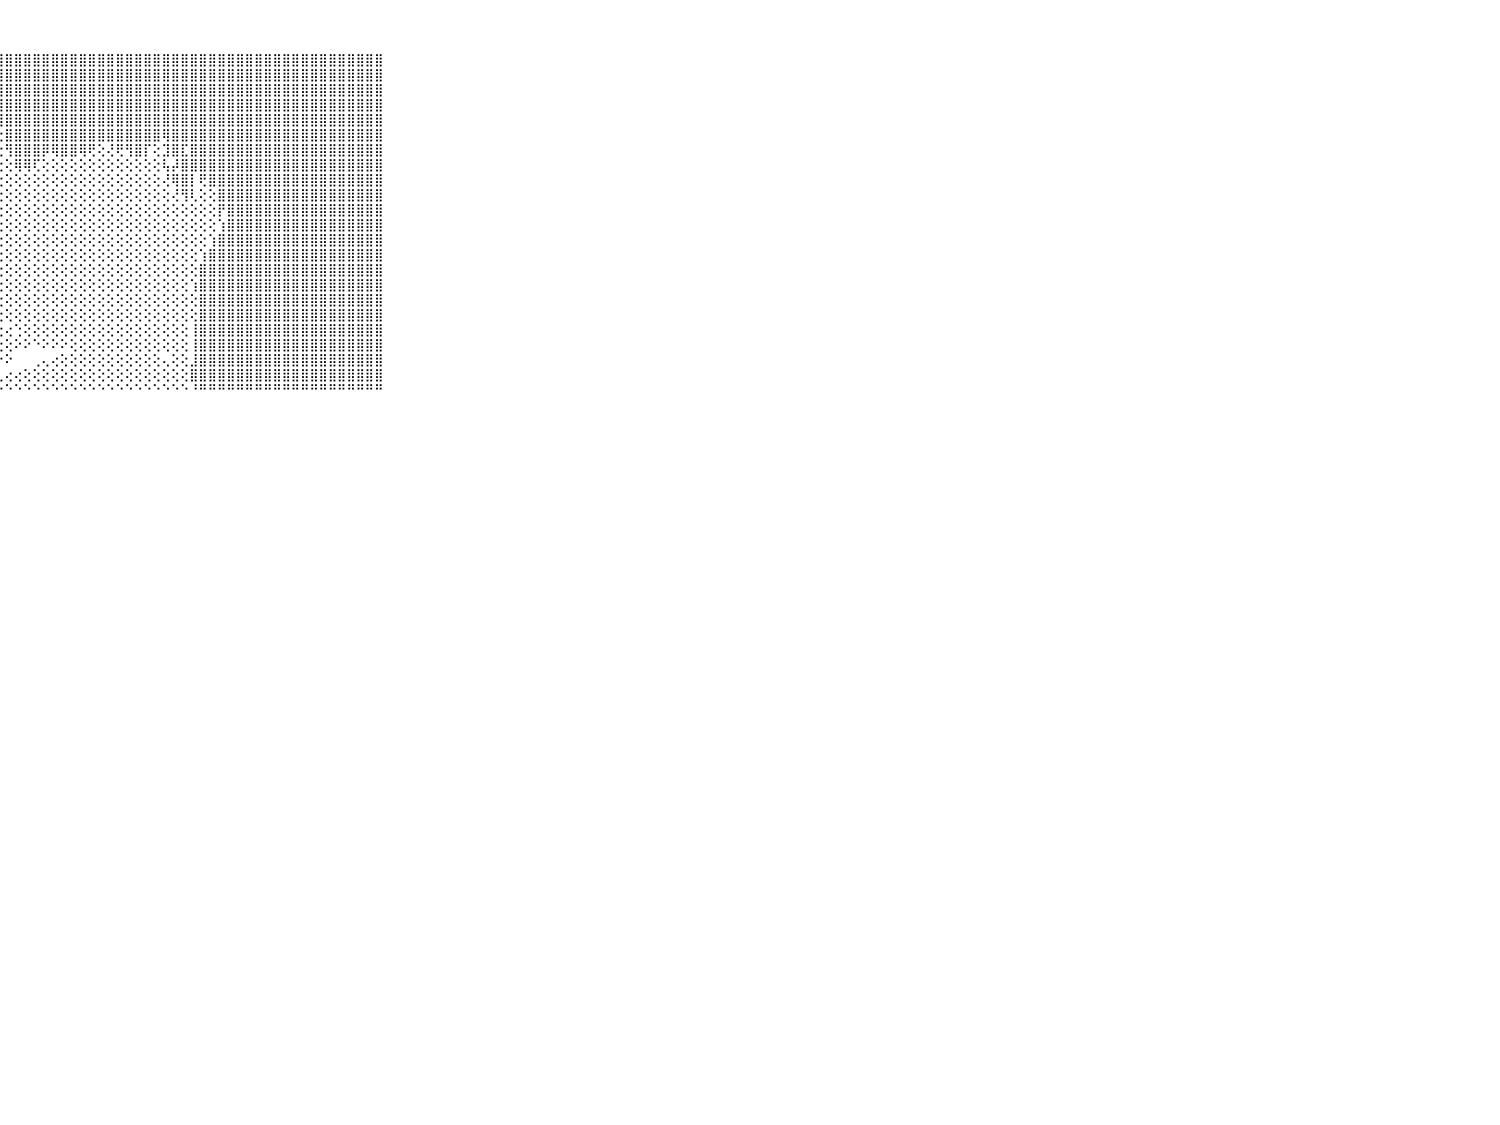

⠀⠀⠀⠀⠀⠀⠀⠀⠀⠀⠀⣿⣿⣿⣿⣿⣿⣿⣿⣿⣿⣿⣿⣿⣿⣿⣿⣿⣿⣿⣿⣿⣿⣿⣿⣿⣿⣿⣿⣿⣿⣿⣿⣿⣿⣿⣿⣿⣿⣿⣿⣿⣿⣿⣿⣿⣿⣿⣿⣿⣿⣿⣿⣿⣿⣿⣿⣿⣿⠀⠀⠀⠀⠀⠀⠀⠀⠀⠀⠀⠀
⠀⠀⠀⠀⠀⠀⠀⠀⠀⠀⠀⣿⣿⣿⣿⣿⣿⣿⣿⣿⣿⣿⣿⣿⣿⣿⣿⣿⣿⣿⣿⣿⣿⣿⣿⣿⣿⣿⣿⣿⣿⣿⣿⣿⣿⣿⣿⣿⣿⣿⣿⣿⣿⣿⣿⣿⣿⣿⣿⣿⣿⣿⣿⣿⣿⣿⣿⣿⣿⠀⠀⠀⠀⠀⠀⠀⠀⠀⠀⠀⠀
⠀⠀⠀⠀⠀⠀⠀⠀⠀⠀⠀⡿⢟⢏⢟⢻⢿⣿⣿⣿⣿⣿⣿⣿⣿⣿⣿⣿⣿⣿⣿⣿⣿⣿⣿⣿⣿⣿⣿⣿⣿⣿⣿⣿⣿⣿⣿⣿⣿⣿⣿⣿⣿⣿⣿⣿⣿⣿⣿⣿⣿⣿⣿⣿⣿⣿⣿⣿⣿⠀⠀⠀⠀⠀⠀⠀⠀⠀⠀⠀⠀
⠀⠀⠀⠀⠀⠀⠀⠀⠀⠀⠀⢕⢕⢕⢕⢕⢻⣿⣿⣿⣿⣿⣿⣿⣿⣿⣿⣿⣿⣿⣿⣿⣿⣿⣿⣿⣿⣿⣿⣿⣿⣿⣿⣿⣿⣿⣿⣿⣿⣿⣿⣿⣿⣿⣿⣿⣿⣿⣿⣿⣿⣿⣿⣿⣿⣿⣿⣿⣿⠀⠀⠀⠀⠀⠀⠀⠀⠀⠀⠀⠀
⠀⠀⠀⠀⠀⠀⠀⠀⠀⠀⠀⢕⢕⢕⢕⢕⢜⢟⢿⢿⣿⡿⣿⢿⢟⢏⢝⢹⣿⣿⣿⣿⣿⣿⣿⣿⣿⣿⣿⣿⣿⣿⣿⣿⣿⣿⣿⣿⣿⣿⣿⣿⣿⣿⣿⣿⣿⣿⣿⣿⣿⣿⣿⣿⣿⣿⣿⣿⣿⠀⠀⠀⠀⠀⠀⠀⠀⠀⠀⠀⠀
⠀⠀⠀⠀⠀⠀⠀⠀⠀⠀⠀⡕⢕⢕⢕⢕⢕⢕⢕⢕⢕⢕⢕⢕⢕⢕⢕⢕⣿⣿⣿⣿⣿⣿⣿⣿⣿⣿⣿⣿⣿⣿⣿⣿⣿⢿⣿⣿⣿⣿⣿⣿⣿⣿⣿⣿⣿⣿⣿⣿⣿⣿⣿⣿⣿⣿⣿⣿⣿⠀⠀⠀⠀⠀⠀⠀⠀⠀⠀⠀⠀
⠀⠀⠀⠀⠀⠀⠀⠀⠀⠀⠀⡇⢕⢕⢕⢕⢕⢕⢕⢕⢕⢕⢕⢕⢕⢕⢕⢕⢻⣿⣿⣿⡿⢿⣿⣿⢿⢟⢕⢜⢟⢻⣿⡏⢕⣹⣿⣏⣿⣿⣿⣿⣿⣿⣿⣿⣿⣿⣿⣿⣿⣿⣿⣿⣿⣿⣿⣿⣿⠀⠀⠀⠀⠀⠀⠀⠀⠀⠀⠀⠀
⠀⠀⠀⠀⠀⠀⠀⠀⠀⠀⠀⣇⢕⢕⢕⢕⢕⢕⢕⢕⢕⢕⢕⢕⢕⢕⢕⢕⢕⢿⢿⢏⢕⢕⢕⢕⢕⢕⢕⢕⢕⢕⢕⢕⢕⢧⡼⣿⣿⣿⣿⣿⣿⣿⣿⣿⣿⣿⣿⣿⣿⣿⣿⣿⣿⣿⣿⣿⣿⠀⠀⠀⠀⠀⠀⠀⠀⠀⠀⠀⠀
⠀⠀⠀⠀⠀⠀⠀⠀⠀⠀⠀⣿⡕⢕⢕⢕⢕⢕⢕⢕⢕⢕⢕⢕⢕⢕⢕⢕⢕⢕⢕⢕⢕⢕⢕⢕⢕⢕⢕⢕⢕⢕⢕⢕⢕⢜⢿⣿⡇⢟⣿⣿⣿⣿⣿⣿⣿⣿⣿⣿⣿⣿⣿⣿⣿⣿⣿⣿⣿⠀⠀⠀⠀⠀⠀⠀⠀⠀⠀⠀⠀
⠀⠀⠀⠀⠀⠀⠀⠀⠀⠀⠀⣿⡇⢕⢕⢕⢕⢕⢕⢕⢕⢕⢕⢕⢕⢕⢕⢕⢕⢕⢕⢕⢕⢕⢕⢕⢕⢕⢕⢕⢕⢕⢕⢕⢕⢕⢜⢻⢇⢕⢕⣿⣿⣿⣿⣿⣿⣿⣿⣿⣿⣿⣿⣿⣿⣿⣿⣿⣿⠀⠀⠀⠀⠀⠀⠀⠀⠀⠀⠀⠀
⠀⠀⠀⠀⠀⠀⠀⠀⠀⠀⠀⣿⡇⢕⢕⢕⢕⢕⢕⢕⢕⢕⢕⢕⢕⢕⢕⢕⢕⢕⢕⢕⢕⢕⢕⢕⢕⢕⢕⢕⢕⢕⢕⢕⢕⢕⢕⢕⢕⢕⢕⡟⣿⣿⣿⣿⣿⣿⣿⣿⣿⣿⣿⣿⣿⣿⣿⣿⣿⠀⠀⠀⠀⠀⠀⠀⠀⠀⠀⠀⠀
⠀⠀⠀⠀⠀⠀⠀⠀⠀⠀⠀⣿⢕⢕⢕⢕⢕⢕⢕⢕⢕⢕⢕⢕⢕⢕⢕⢕⢕⢕⢕⢕⢕⢕⢕⢕⢕⢕⢕⢕⢕⢕⢕⢕⢕⢕⢕⢕⢕⢕⢕⢱⣿⣿⣿⣿⣿⣿⣿⣿⣿⣿⣿⣿⣿⣿⣿⣿⣿⠀⠀⠀⠀⠀⠀⠀⠀⠀⠀⠀⠀
⠀⠀⠀⠀⠀⠀⠀⠀⠀⠀⠀⡇⢕⢕⢕⢕⢕⢕⢕⢕⢕⢕⢕⢕⢕⢕⢕⢕⢕⢕⢕⢕⢕⢕⢕⢕⢕⢕⢕⢕⢕⢕⢕⢕⢕⢕⢕⢕⢕⢕⢱⣿⣿⣿⣿⣿⣿⣿⣿⣿⣿⣿⣿⣿⣿⣿⣿⣿⣿⠀⠀⠀⠀⠀⠀⠀⠀⠀⠀⠀⠀
⠀⠀⠀⠀⠀⠀⠀⠀⠀⠀⠀⣿⢕⢕⢕⢕⢕⢕⢕⢕⢕⢕⢕⢕⢕⢕⢕⢕⢕⢕⢕⢕⢕⢕⢕⢕⢕⢕⢕⢕⢕⢕⢕⢕⢕⢕⢕⢕⢕⢱⣿⣿⣿⣿⣿⣿⣿⣿⣿⣿⣿⣿⣿⣿⣿⣿⣿⣿⣿⠀⠀⠀⠀⠀⠀⠀⠀⠀⠀⠀⠀
⠀⠀⠀⠀⠀⠀⠀⠀⠀⠀⠀⡿⢕⢕⢕⢕⢕⢕⢕⢕⢕⢕⢕⢕⢕⢕⢕⢕⢕⢕⢕⢕⢕⢕⢕⢕⢕⢕⢕⢕⢕⢕⢕⢕⢕⢕⢕⢕⢕⣿⣿⣿⣿⣿⣿⣿⣿⣿⣿⣿⣿⣿⣿⣿⣿⣿⣿⣿⣿⠀⠀⠀⠀⠀⠀⠀⠀⠀⠀⠀⠀
⠀⠀⠀⠀⠀⠀⠀⠀⠀⠀⠀⡇⢕⢕⢕⢕⢕⢕⢕⢕⢕⢕⢕⢕⢕⢕⢕⢕⢕⢕⢕⢕⢕⢕⢕⢕⢕⢕⢕⢕⢕⢕⢕⢕⢕⢕⢕⢕⢱⣿⣿⣿⣿⣿⣿⣿⣿⣿⣿⣿⣿⣿⣿⣿⣿⣿⣿⣿⣿⠀⠀⠀⠀⠀⠀⠀⠀⠀⠀⠀⠀
⠀⠀⠀⠀⠀⠀⠀⠀⠀⠀⠀⢇⢕⢕⢕⢕⢕⢕⢕⢕⢕⢕⢕⢕⢕⢕⢕⢕⢕⢕⢕⢕⢕⢕⢕⢕⢕⢕⢕⢕⢕⢕⢕⢕⢕⢕⢕⢕⢕⣿⣿⣿⣿⣿⣿⣿⣿⣿⣿⣿⣿⣿⣿⣿⣿⣿⣿⣿⣿⠀⠀⠀⠀⠀⠀⠀⠀⠀⠀⠀⠀
⠀⠀⠀⠀⠀⠀⠀⠀⠀⠀⠀⢕⢕⢕⢕⢕⢕⢕⢕⢕⢕⢕⢕⠕⠕⠕⢕⢕⢕⢕⢕⢕⢕⢕⢕⢕⢕⢕⢕⢕⢕⢕⢕⢕⢕⢕⢕⢕⢕⣿⣿⣿⣿⣿⣿⣿⣿⣿⣿⣿⣿⣿⣿⣿⣿⣿⣿⣿⣿⠀⠀⠀⠀⠀⠀⠀⠀⠀⠀⠀⠀
⠀⠀⠀⠀⠀⠀⠀⠀⠀⠀⠀⢕⢕⢕⢕⢕⢕⢕⢕⢕⢕⢕⢕⢅⢀⢕⢕⢕⢔⢑⢕⢕⢕⢕⢕⢕⢕⢕⢕⢕⢕⢕⢕⢕⢕⢕⢕⢕⢸⣿⣿⣿⣿⣿⣿⣿⣿⣿⣿⣿⣿⣿⣿⣿⣿⣿⣿⣿⣿⠀⠀⠀⠀⠀⠀⠀⠀⠀⠀⠀⠀
⠀⠀⠀⠀⠀⠀⠀⠀⠀⠀⠀⢕⢕⢕⢕⢕⢕⢕⢕⢕⢕⢕⢕⢕⢕⢕⢕⢕⢕⠕⠕⠑⠕⠕⠕⢕⢕⢕⢕⢕⢕⢕⢕⢕⢕⢕⢕⢕⢸⣿⣿⣿⣿⣿⣿⣿⣿⣿⣿⣿⣿⣿⣿⣿⣿⣿⣿⣿⣿⠀⠀⠀⠀⠀⠀⠀⠀⠀⠀⠀⠀
⠀⠀⠀⠀⠀⠀⠀⠀⠀⠀⠀⢕⢕⢕⢕⢕⢕⢕⢕⢕⢕⠕⠔⠕⠕⠑⠑⠕⠕⠀⠀⢀⢄⢔⢕⢕⢕⢕⢕⢕⢕⢕⢕⢕⢕⢄⢕⢕⣸⣿⣿⣿⣿⣿⣿⣿⣿⣿⣿⣿⣿⣿⣿⣿⣿⣿⣿⣿⣿⠀⠀⠀⠀⠀⠀⠀⠀⠀⠀⠀⠀
⠀⠀⠀⠀⠀⠀⠀⠀⠀⠀⠀⢕⢕⢕⢕⢕⢕⢕⢕⢑⠀⠀⠀⠀⠀⢀⢀⢄⢔⢔⢕⢕⢕⢕⢕⢕⢕⢕⢕⢕⢕⢕⢕⢕⢕⢕⢕⢕⣿⣿⣿⣿⣿⣿⣿⣿⣿⣿⣿⣿⣿⣿⣿⣿⣿⣿⣿⣿⣿⠀⠀⠀⠀⠀⠀⠀⠀⠀⠀⠀⠀
⠀⠀⠀⠀⠀⠀⠀⠀⠀⠀⠀⠑⠑⠑⠑⠑⠑⠑⠑⠑⠑⠑⠑⠑⠑⠑⠑⠑⠑⠑⠑⠑⠑⠑⠑⠑⠑⠑⠑⠑⠑⠑⠑⠑⠑⠑⠑⠑⠘⠛⠛⠛⠛⠛⠛⠛⠛⠛⠛⠛⠛⠛⠛⠛⠛⠛⠛⠛⠛⠀⠀⠀⠀⠀⠀⠀⠀⠀⠀⠀⠀